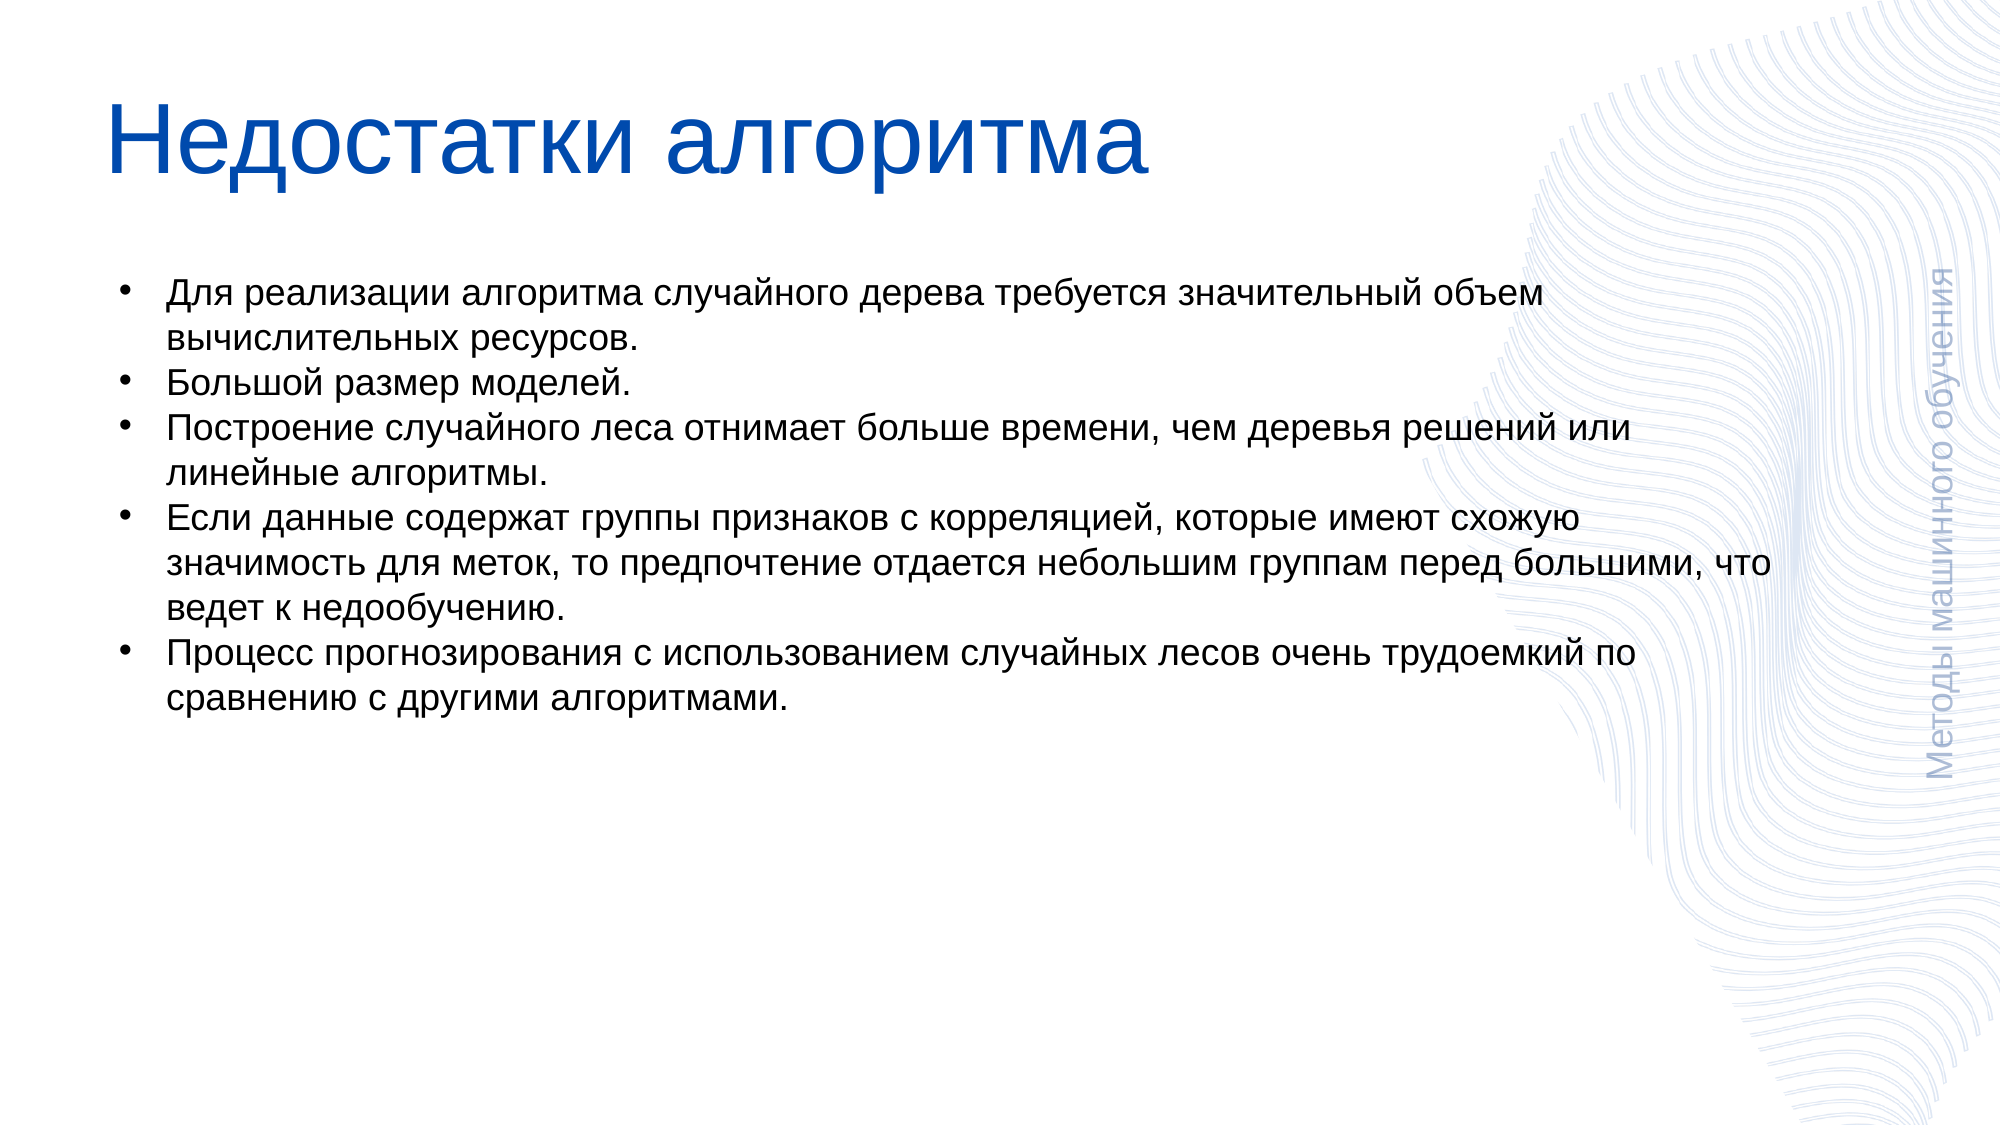

Недостатки алгоритма

Для реализации алгоритма случайного дерева требуется значительный объем вычислительных ресурсов.
Большой размер моделей.
Построение случайного леса отнимает больше времени, чем деревья решений или линейные алгоритмы.
Если данные содержат группы признаков с корреляцией, которые имеют схожую значимость для меток, то предпочтение отдается небольшим группам перед большими, что ведет к недообучению.
Процесс прогнозирования с использованием случайных лесов очень трудоемкий по сравнению с другими алгоритмами.
Методы машинного обучения